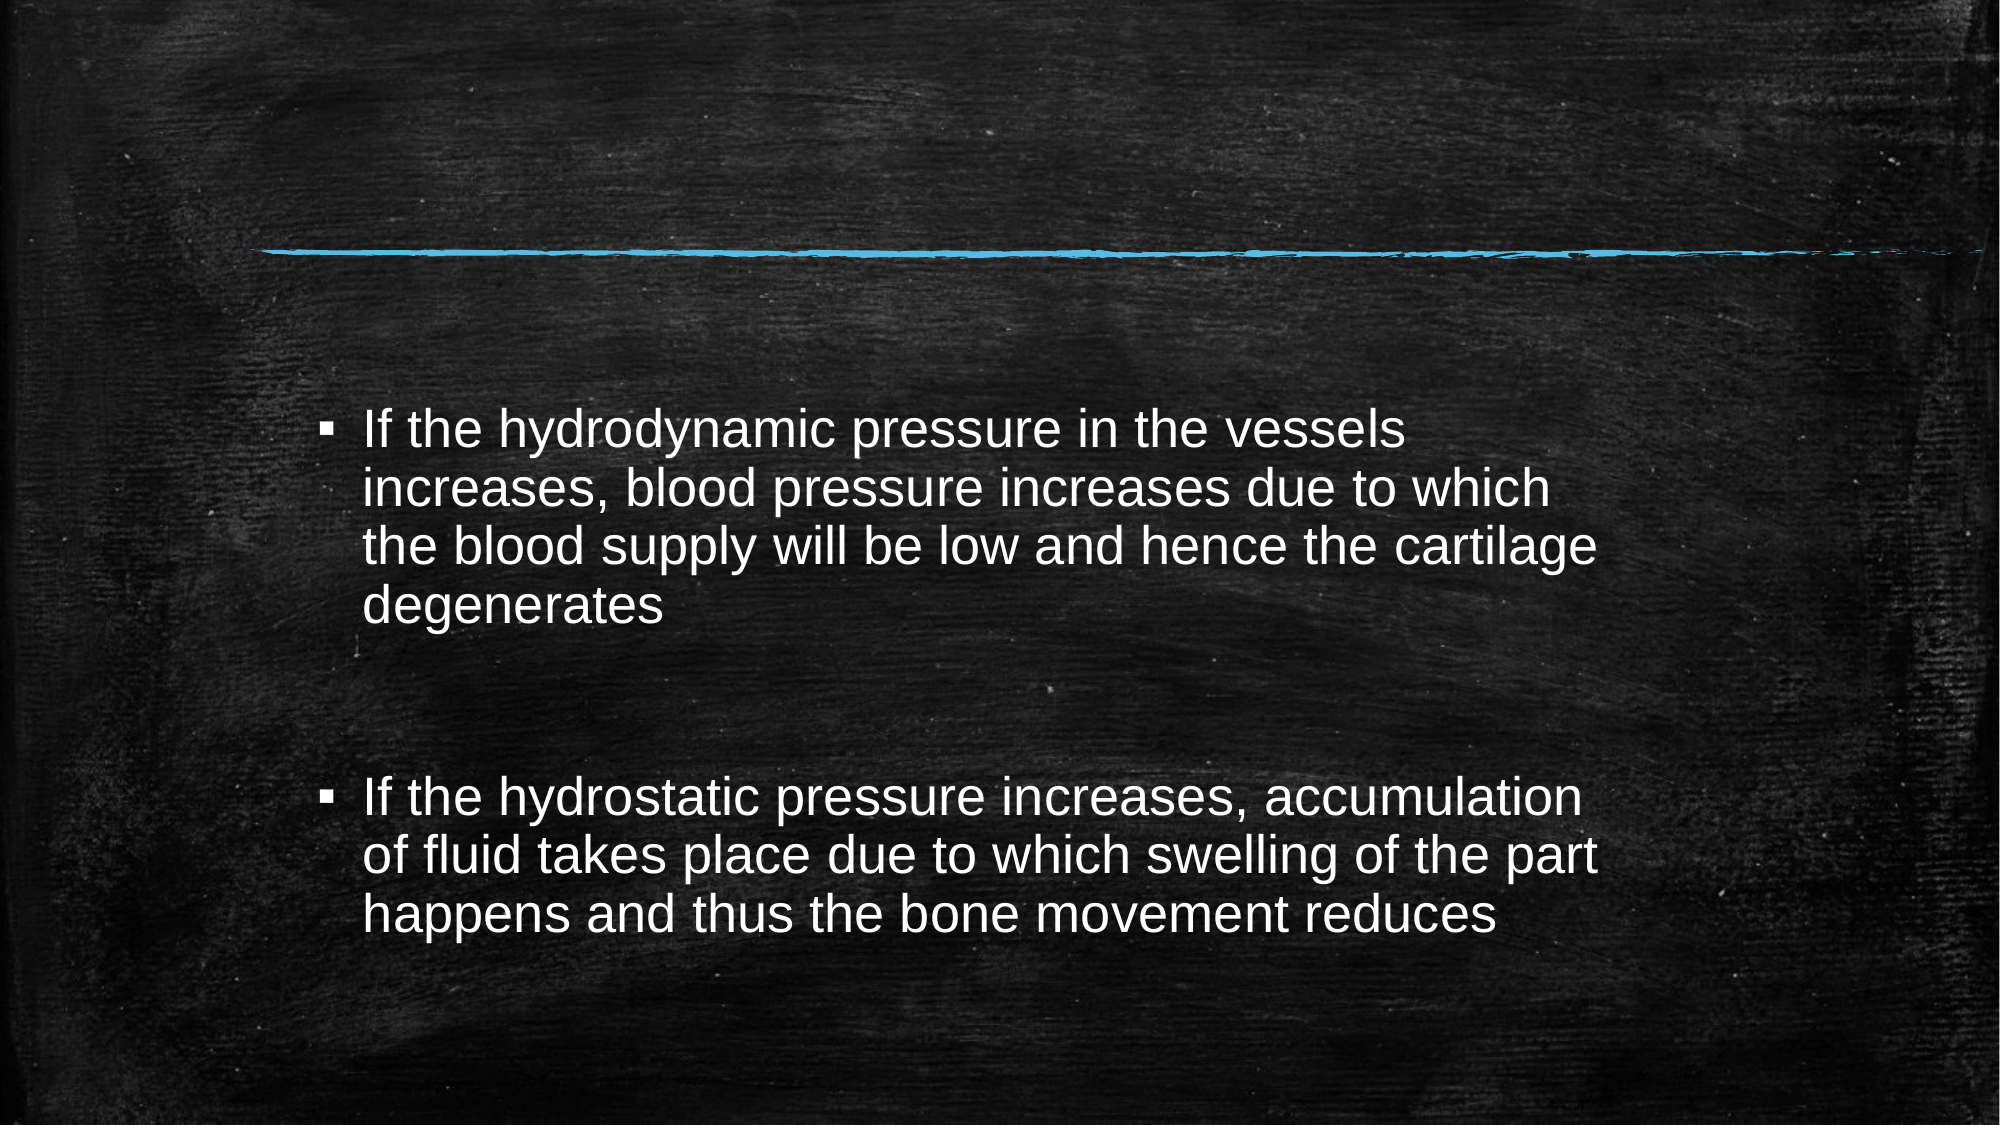

If the hydrodynamic pressure in the vessels increases, blood pressure increases due to which the blood supply will be low and hence the cartilage degenerates

If the hydrostatic pressure increases, accumulation of fluid takes place due to which swelling of the part happens and thus the bone movement reduces